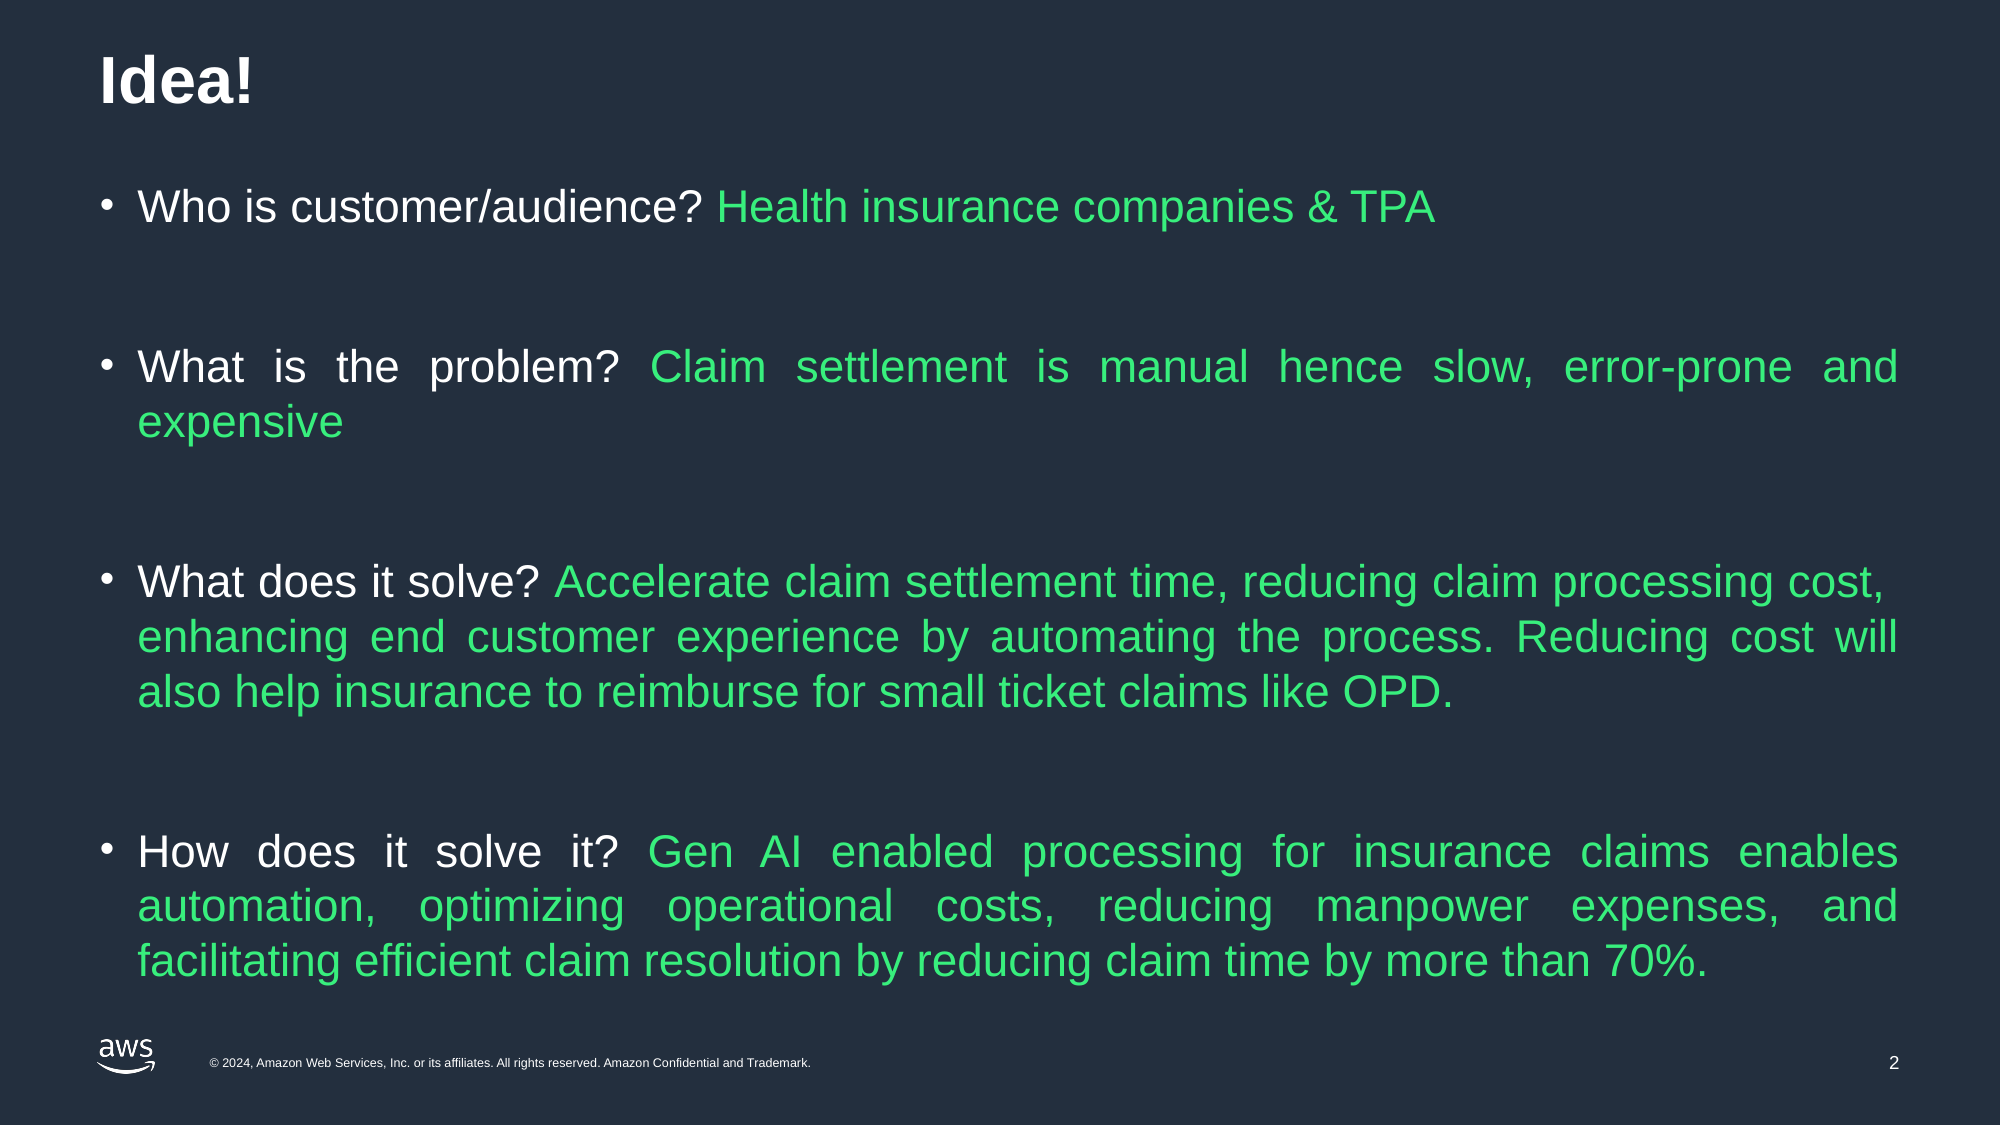

# Idea!
Who is customer/audience? Health insurance companies & TPA

What is the problem? Claim settlement is manual hence slow, error-prone and expensive

What does it solve? Accelerate claim settlement time, reducing claim processing cost,  enhancing end customer experience by automating the process. Reducing cost will also help insurance to reimburse for small ticket claims like OPD.

How does it solve it? Gen AI enabled processing for insurance claims enables automation, optimizing operational costs, reducing manpower expenses, and facilitating efficient claim resolution by reducing claim time by more than 70%.
2